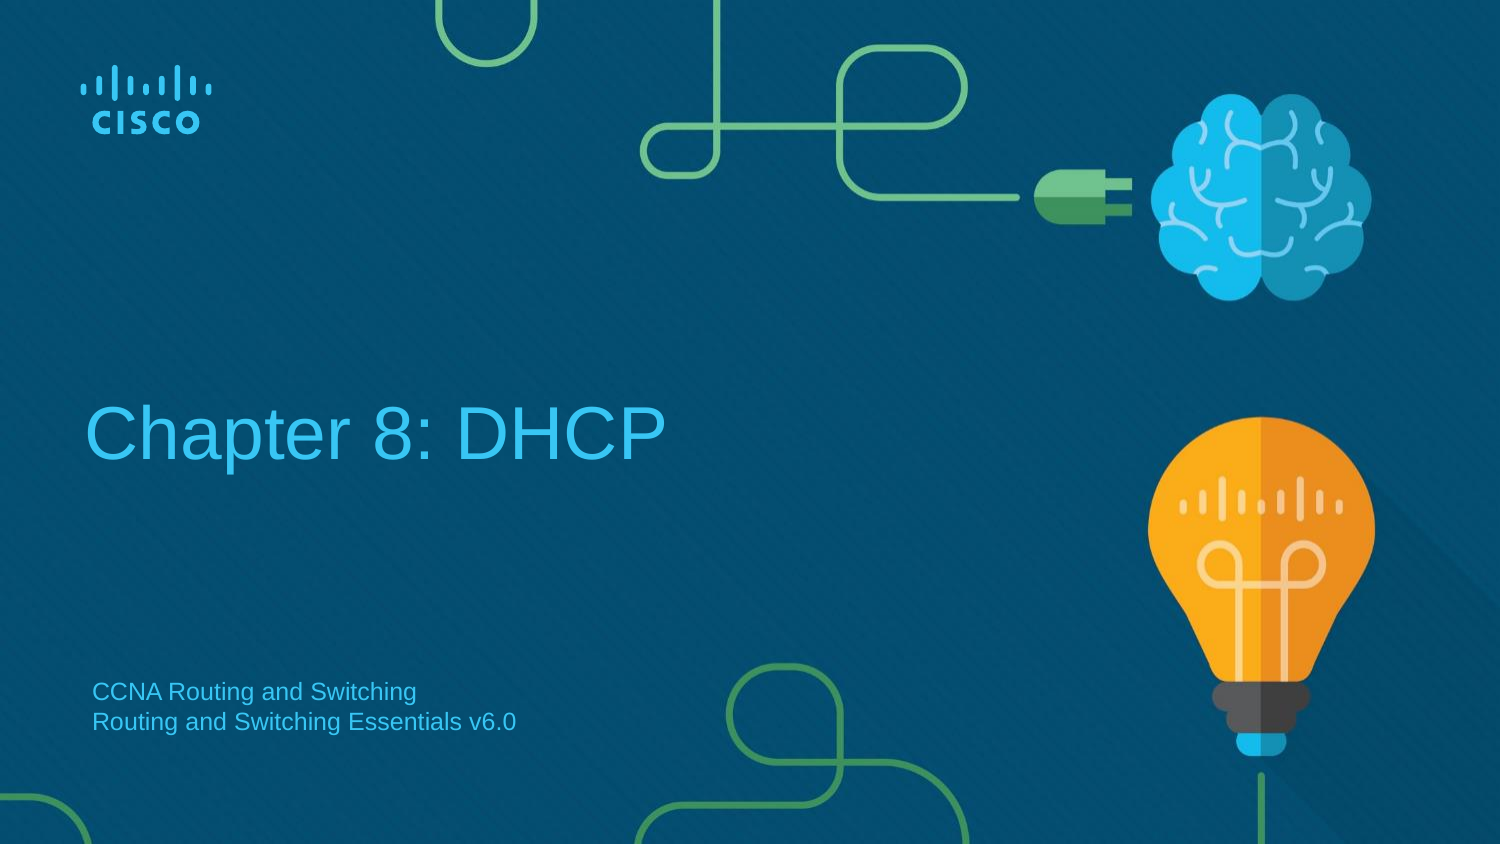

# Chapter 8: DHCP
CCNA Routing and Switching
Routing and Switching Essentials v6.0